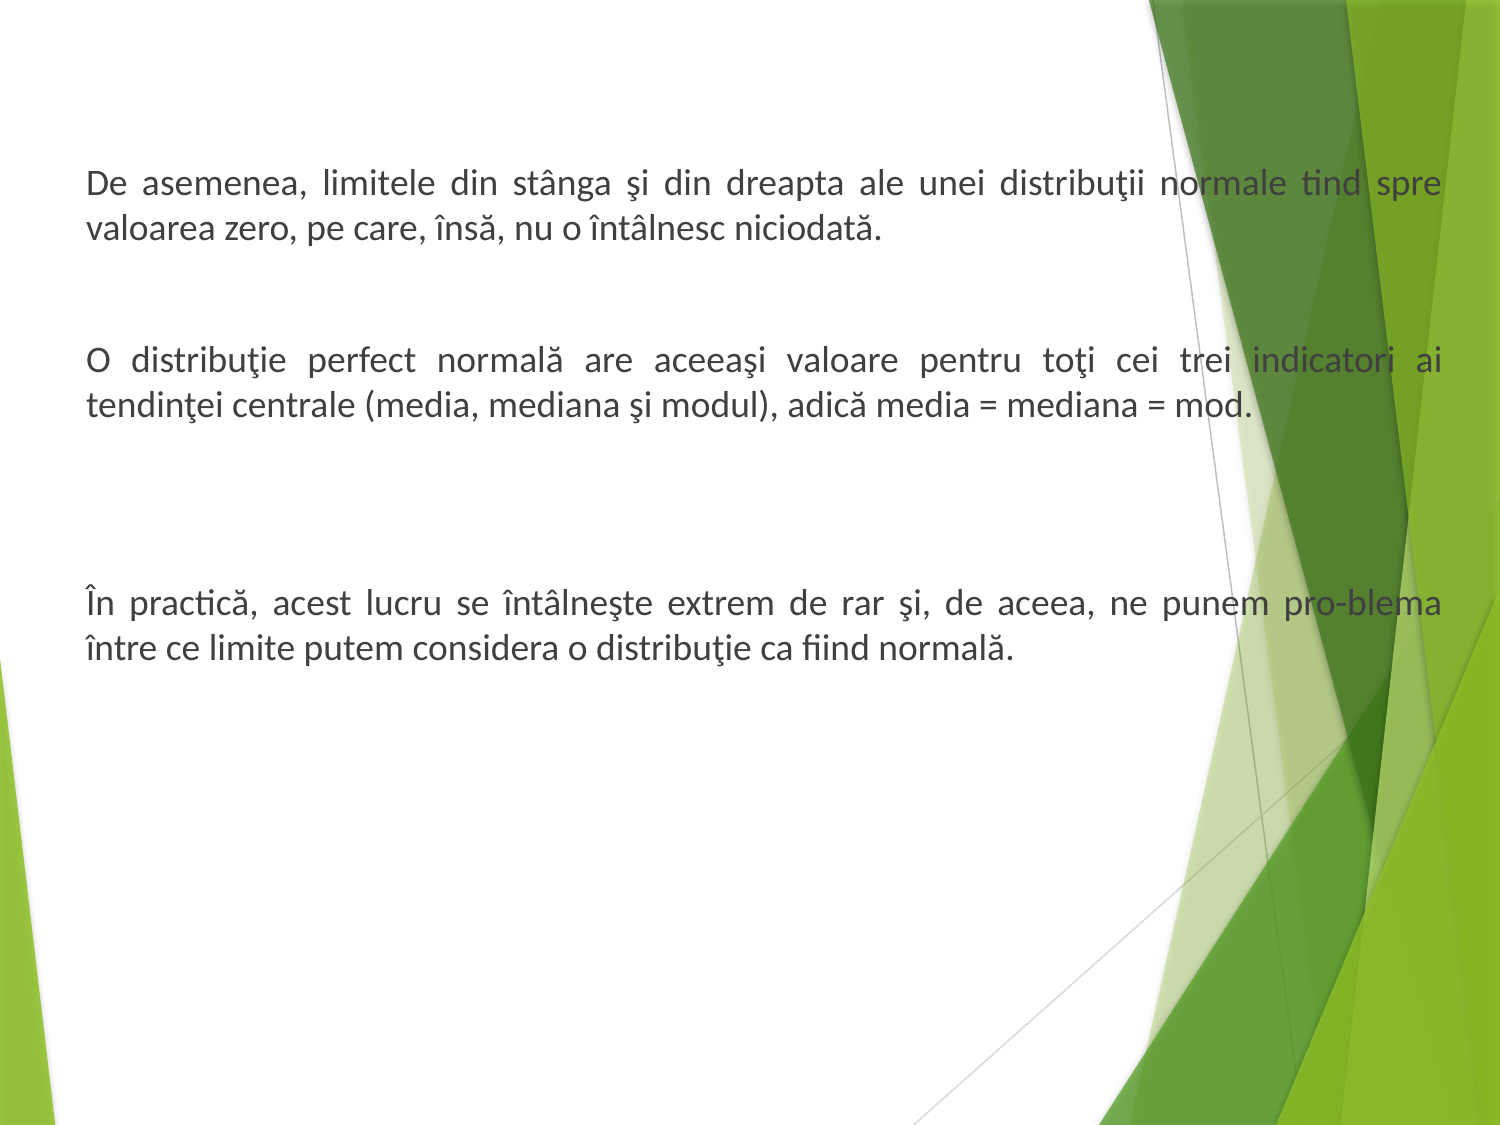

De asemenea, limitele din stânga şi din dreapta ale unei distribuţii normale tind spre valoarea zero, pe care, însă, nu o întâlnesc niciodată.

O distribuţie perfect normală are aceeaşi valoare pentru toţi cei trei indicatori ai tendinţei centrale (media, mediana şi modul), adică media = mediana = mod.

În practică, acest lucru se întâlneşte extrem de rar şi, de aceea, ne punem pro-blema între ce limite putem considera o distribuţie ca fiind normală.